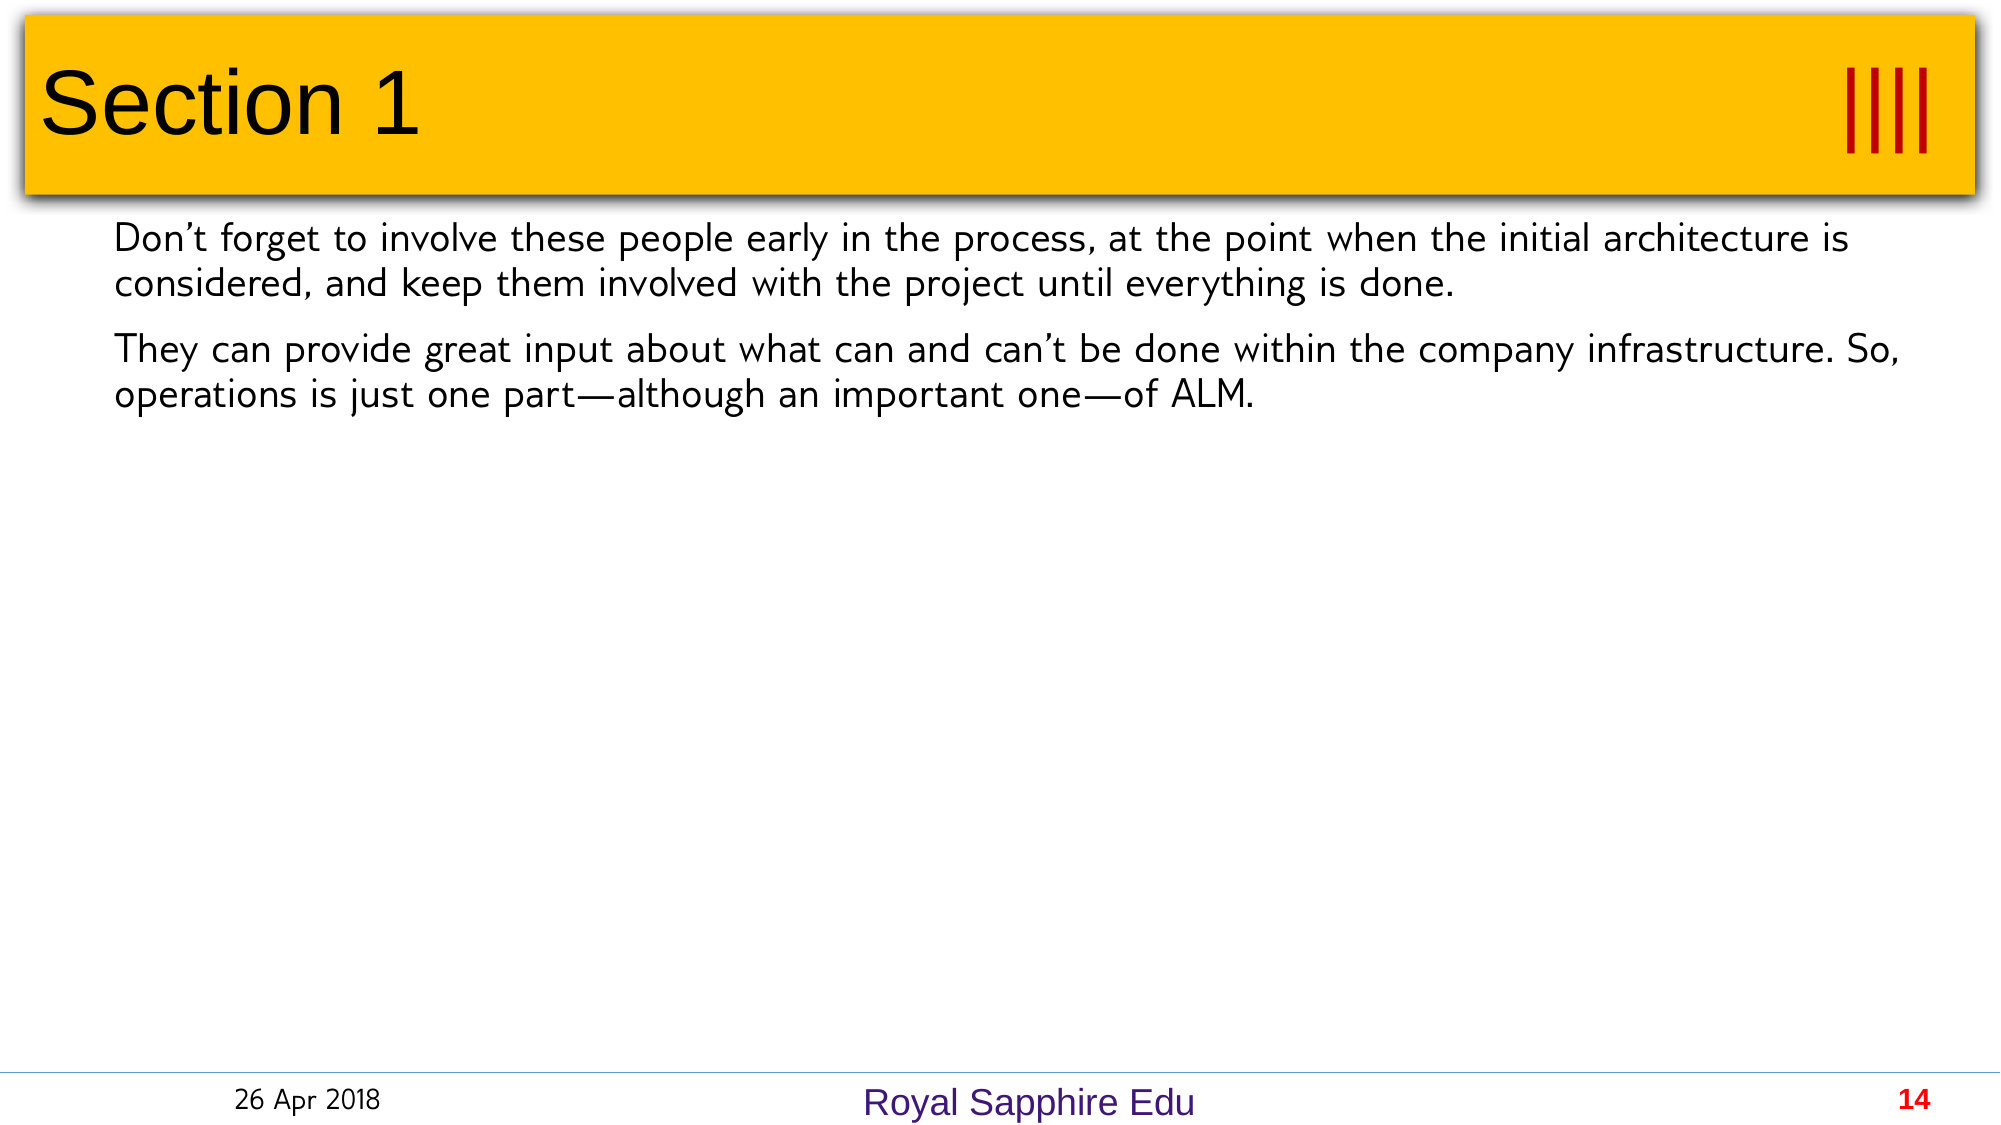

# Section 1										||||
Don’t forget to involve these people early in the process, at the point when the initial architecture is considered, and keep them involved with the project until everything is done.
They can provide great input about what can and can’t be done within the company infrastructure. So, operations is just one part—although an important one—of ALM.

26 Apr 2018
14